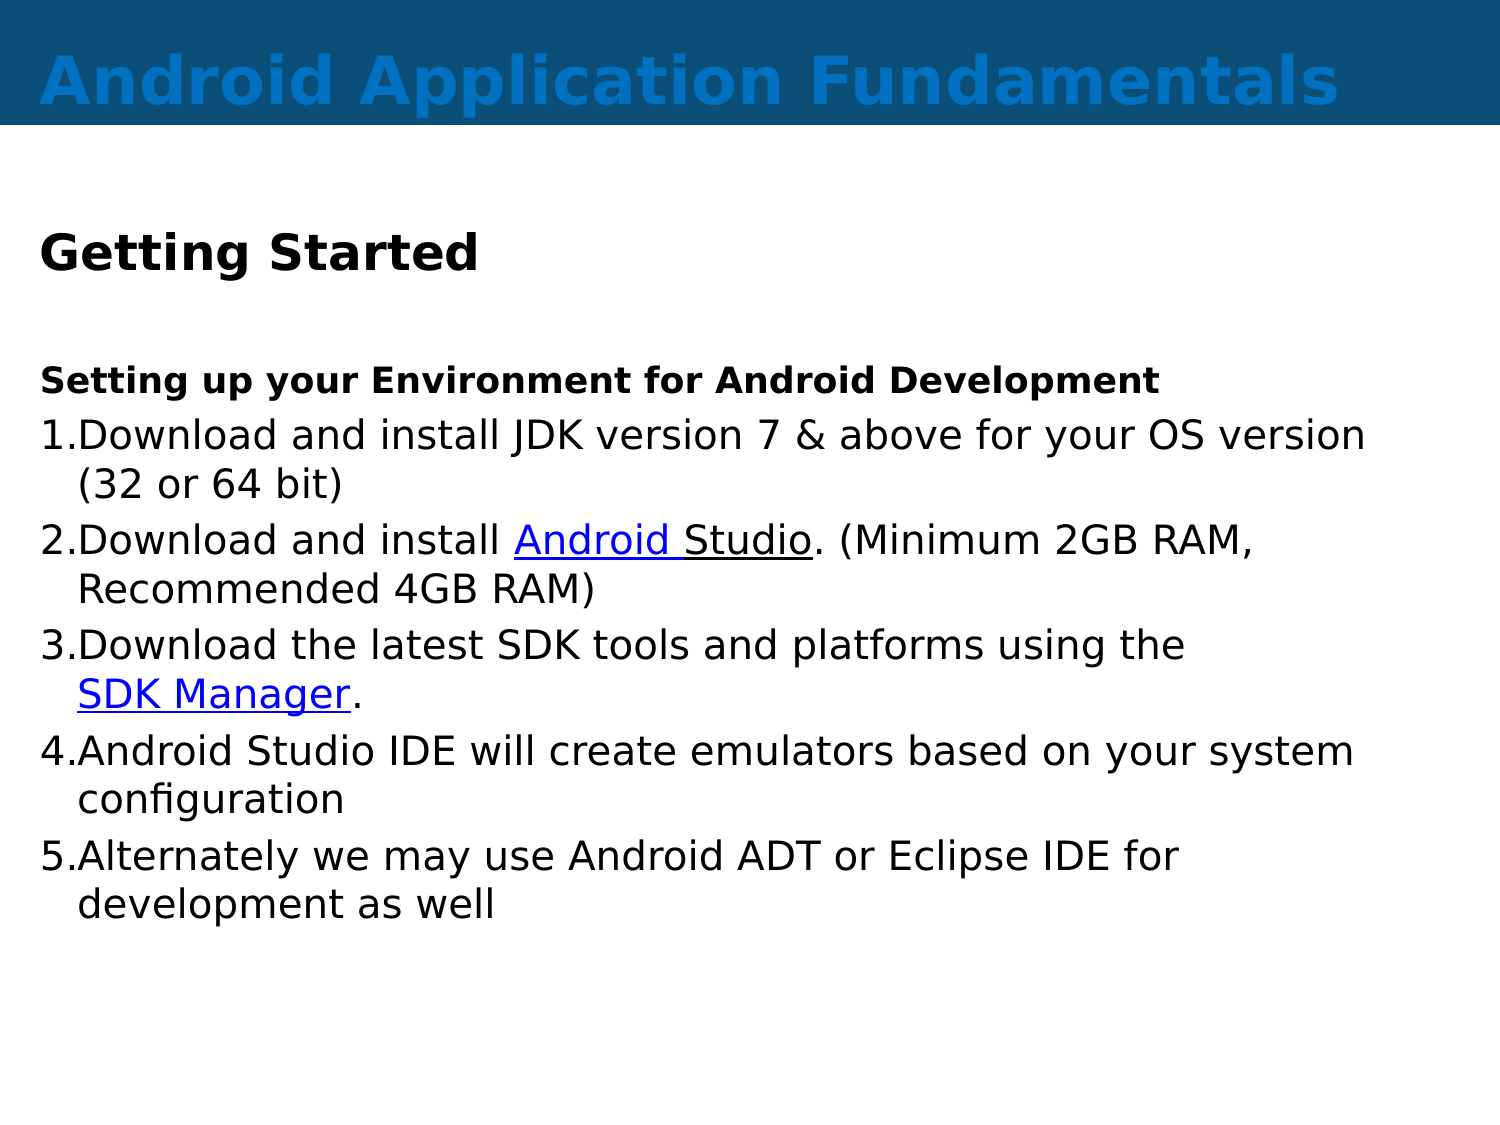

# Android Application Fundamentals
Getting Started
Setting up your Environment for Android Development
Download and install JDK version 7 & above for your OS version (32 or 64 bit)
Download and install Android Studio. (Minimum 2GB RAM, Recommended 4GB RAM)
Download the latest SDK tools and platforms using the SDK Manager.
Android Studio IDE will create emulators based on your system configuration
Alternately we may use Android ADT or Eclipse IDE for development as well